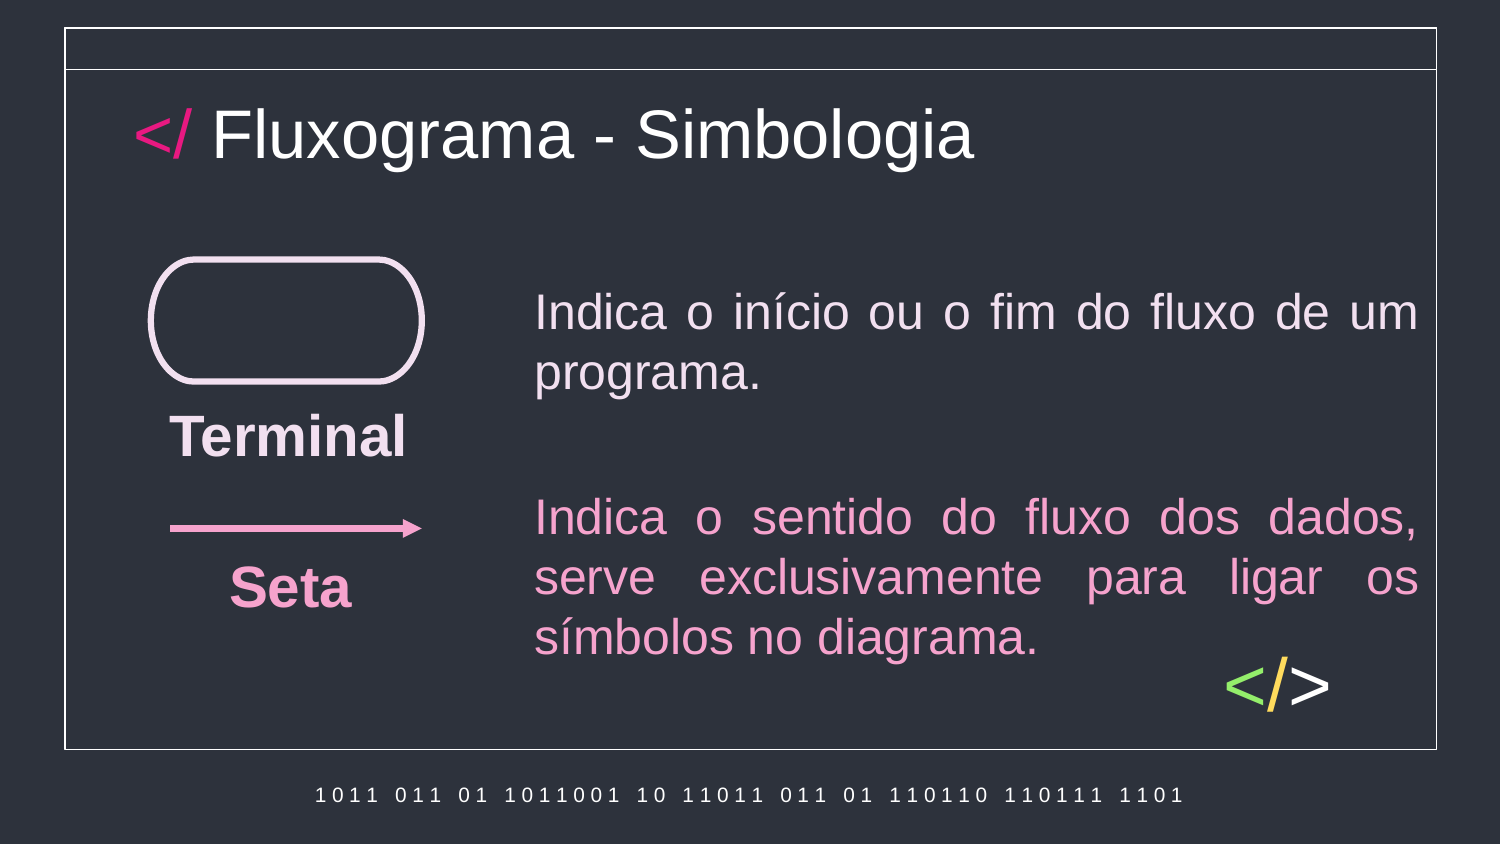

</ Fluxograma - Simbologia

Indica o início ou o fim do fluxo de um programa.
Terminal
Indica o sentido do fluxo dos dados, serve exclusivamente para ligar os símbolos no diagrama.
Seta
</>